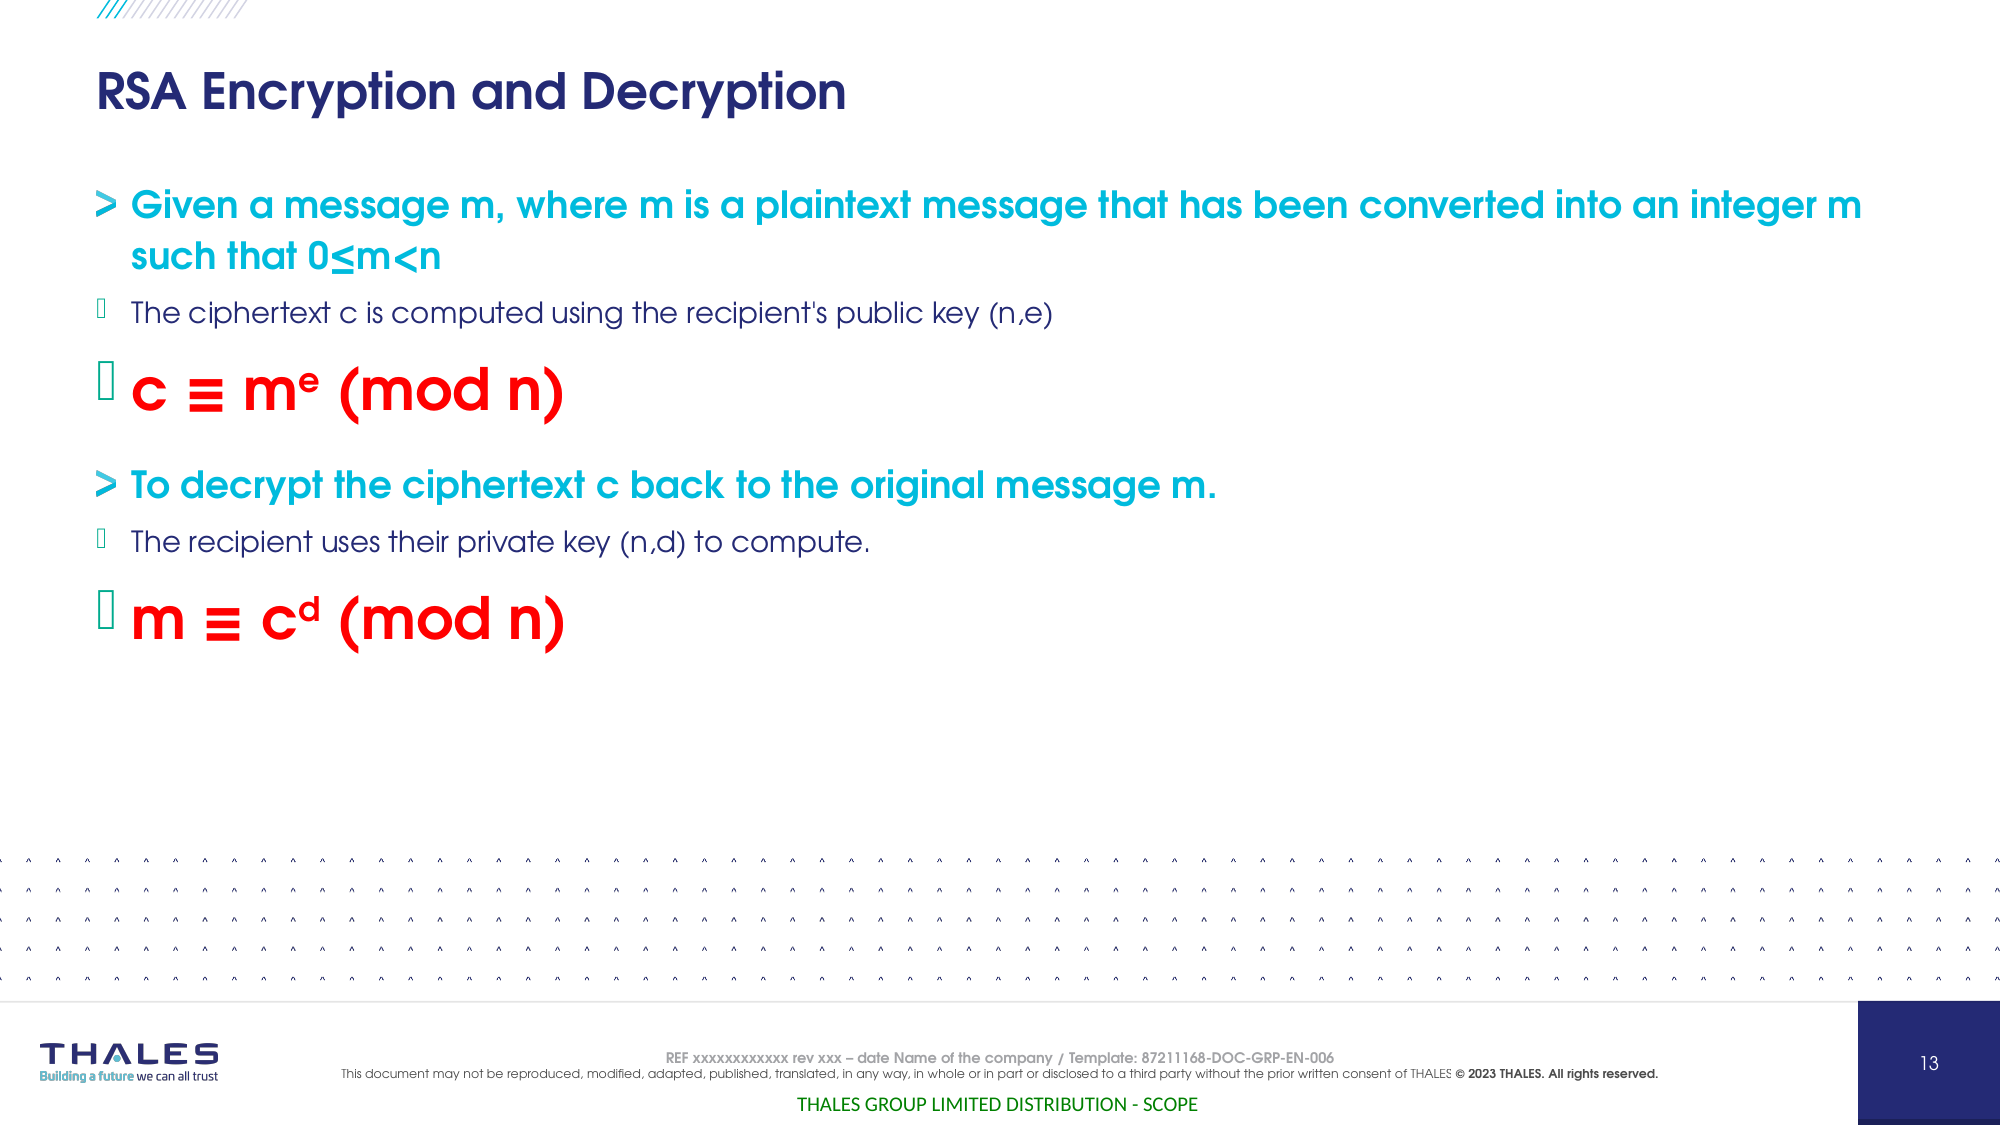

# RSA Encryption and Decryption
Given a message m, where m is a plaintext message that has been converted into an integer m such that 0≤m<n
The ciphertext c is computed using the recipient's public key (n,e)
c ≡ me (mod n)
To decrypt the ciphertext c back to the original message m.
The recipient uses their private key (n,d) to compute.
m ≡ cd (mod n)